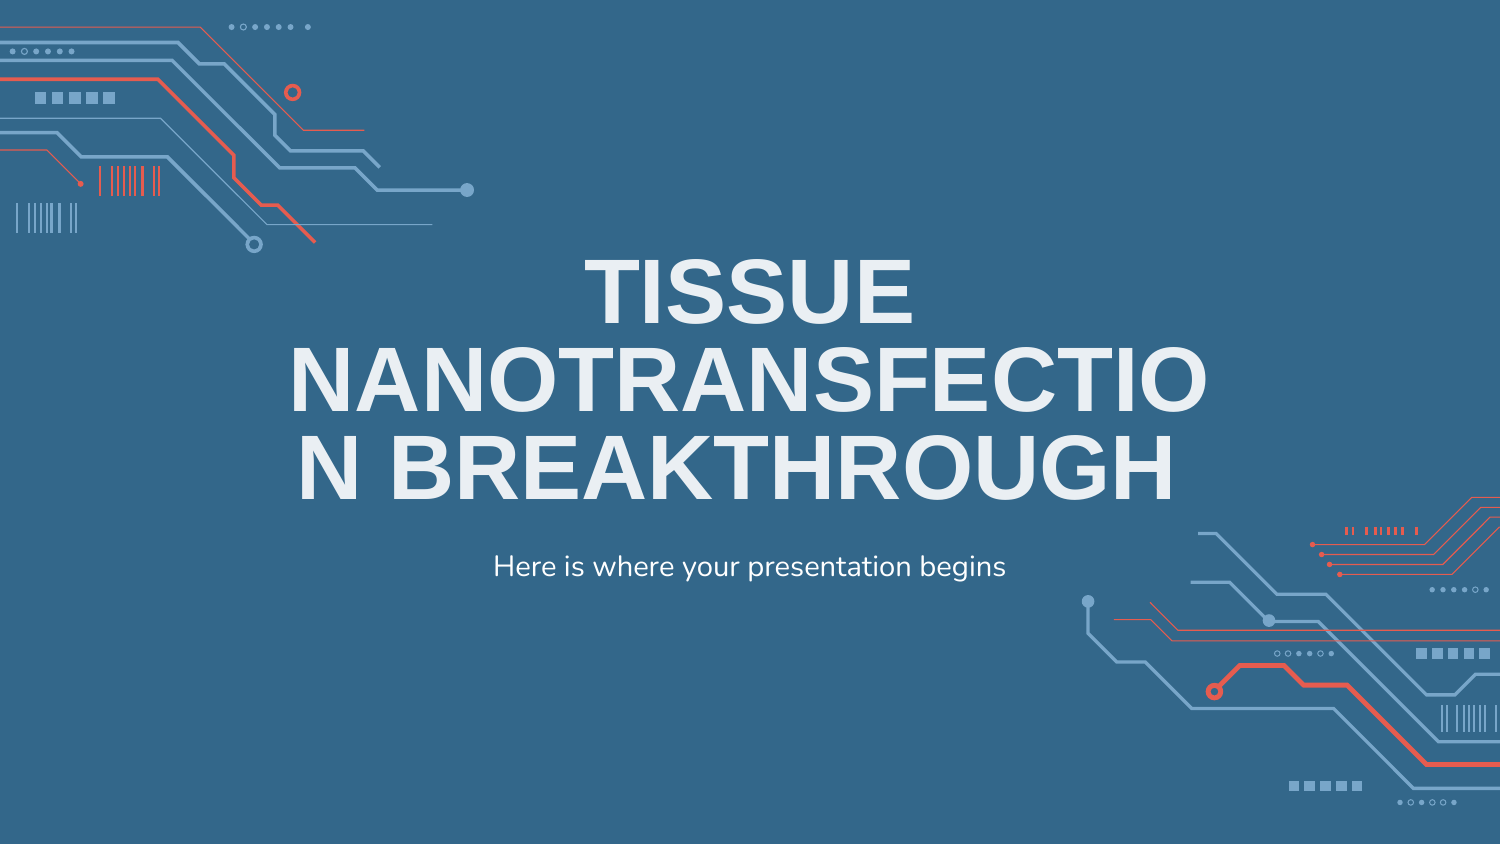

# TISSUE NANOTRANSFECTION BREAKTHROUGH

Here is where your presentation begins